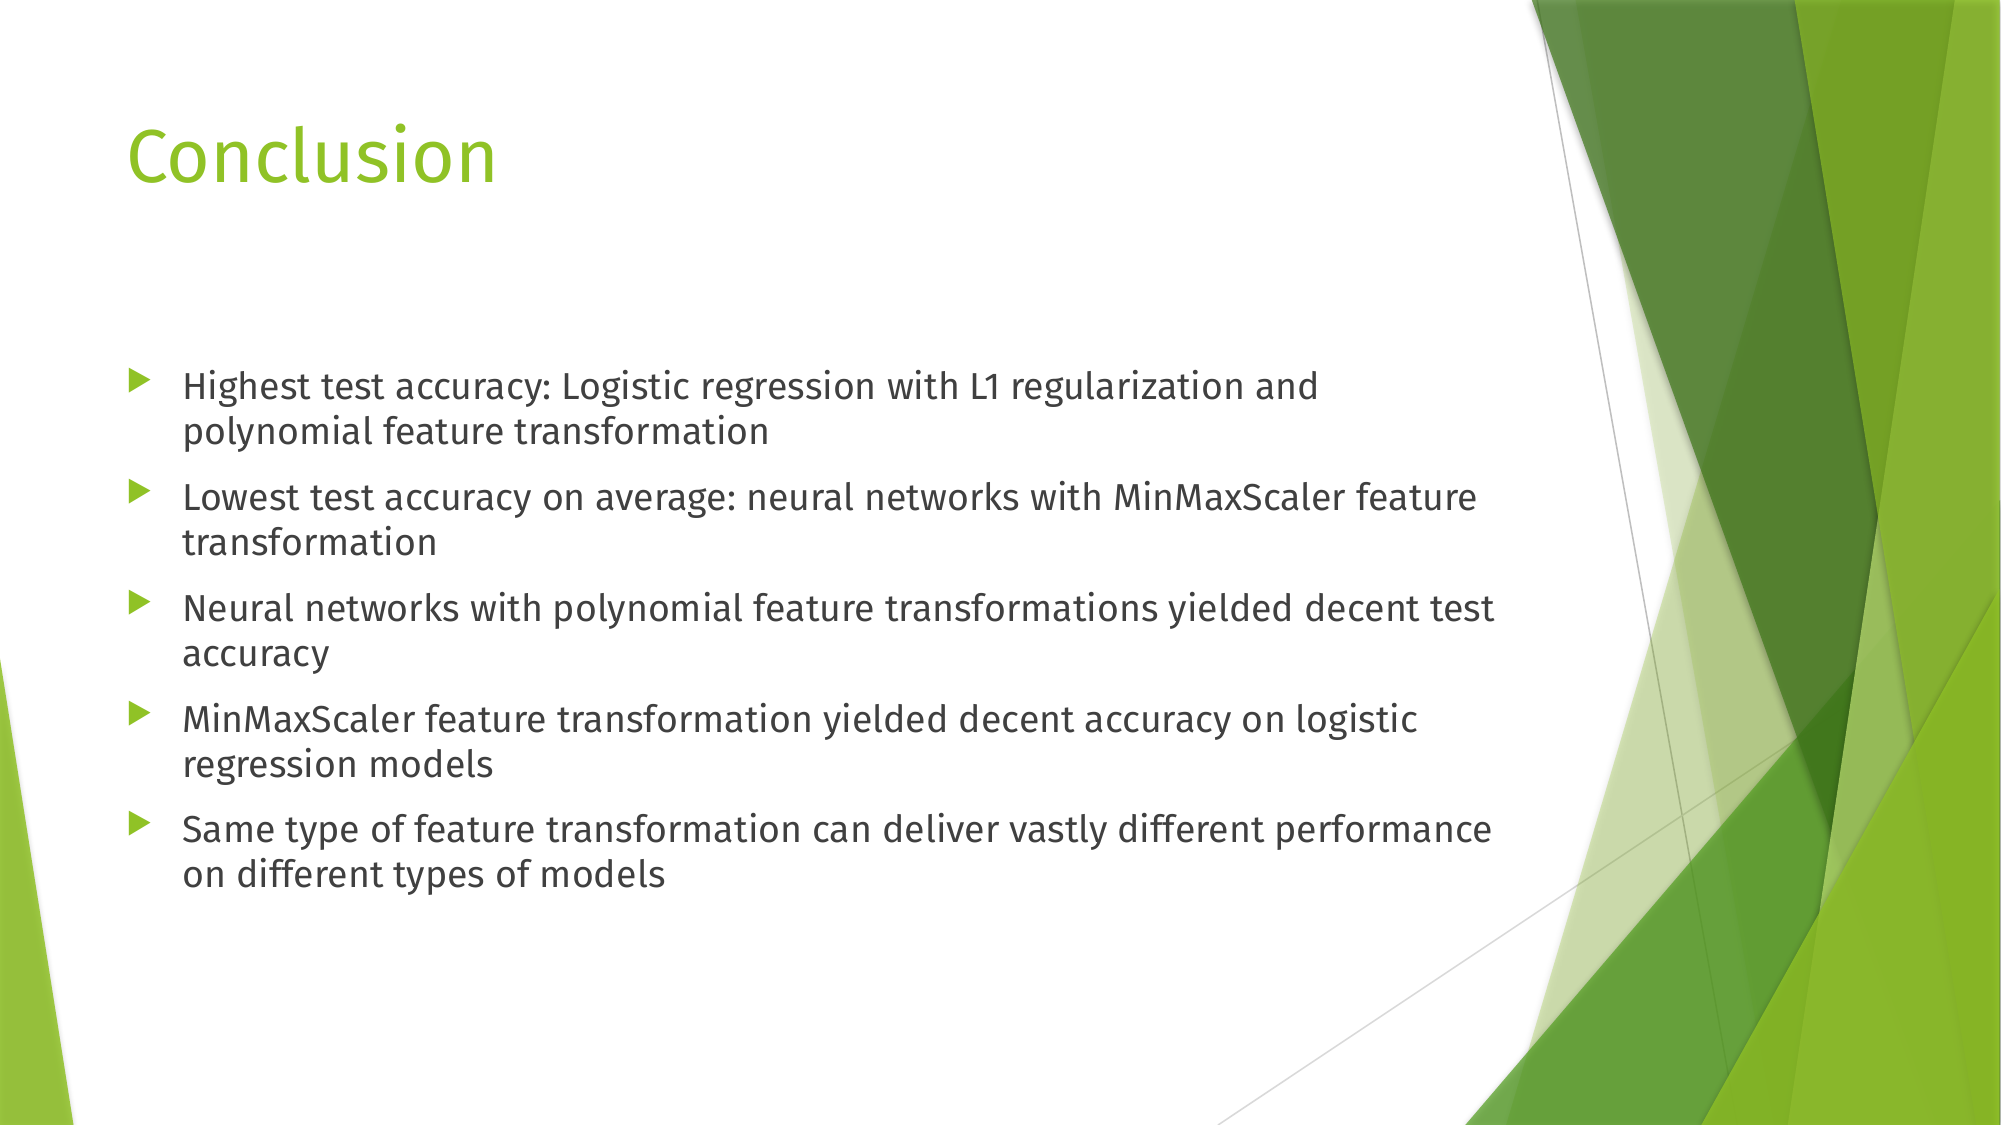

# Conclusion
Highest test accuracy: Logistic regression with L1 regularization and polynomial feature transformation
Lowest test accuracy on average: neural networks with MinMaxScaler feature transformation
Neural networks with polynomial feature transformations yielded decent test accuracy
MinMaxScaler feature transformation yielded decent accuracy on logistic regression models
Same type of feature transformation can deliver vastly different performance on different types of models